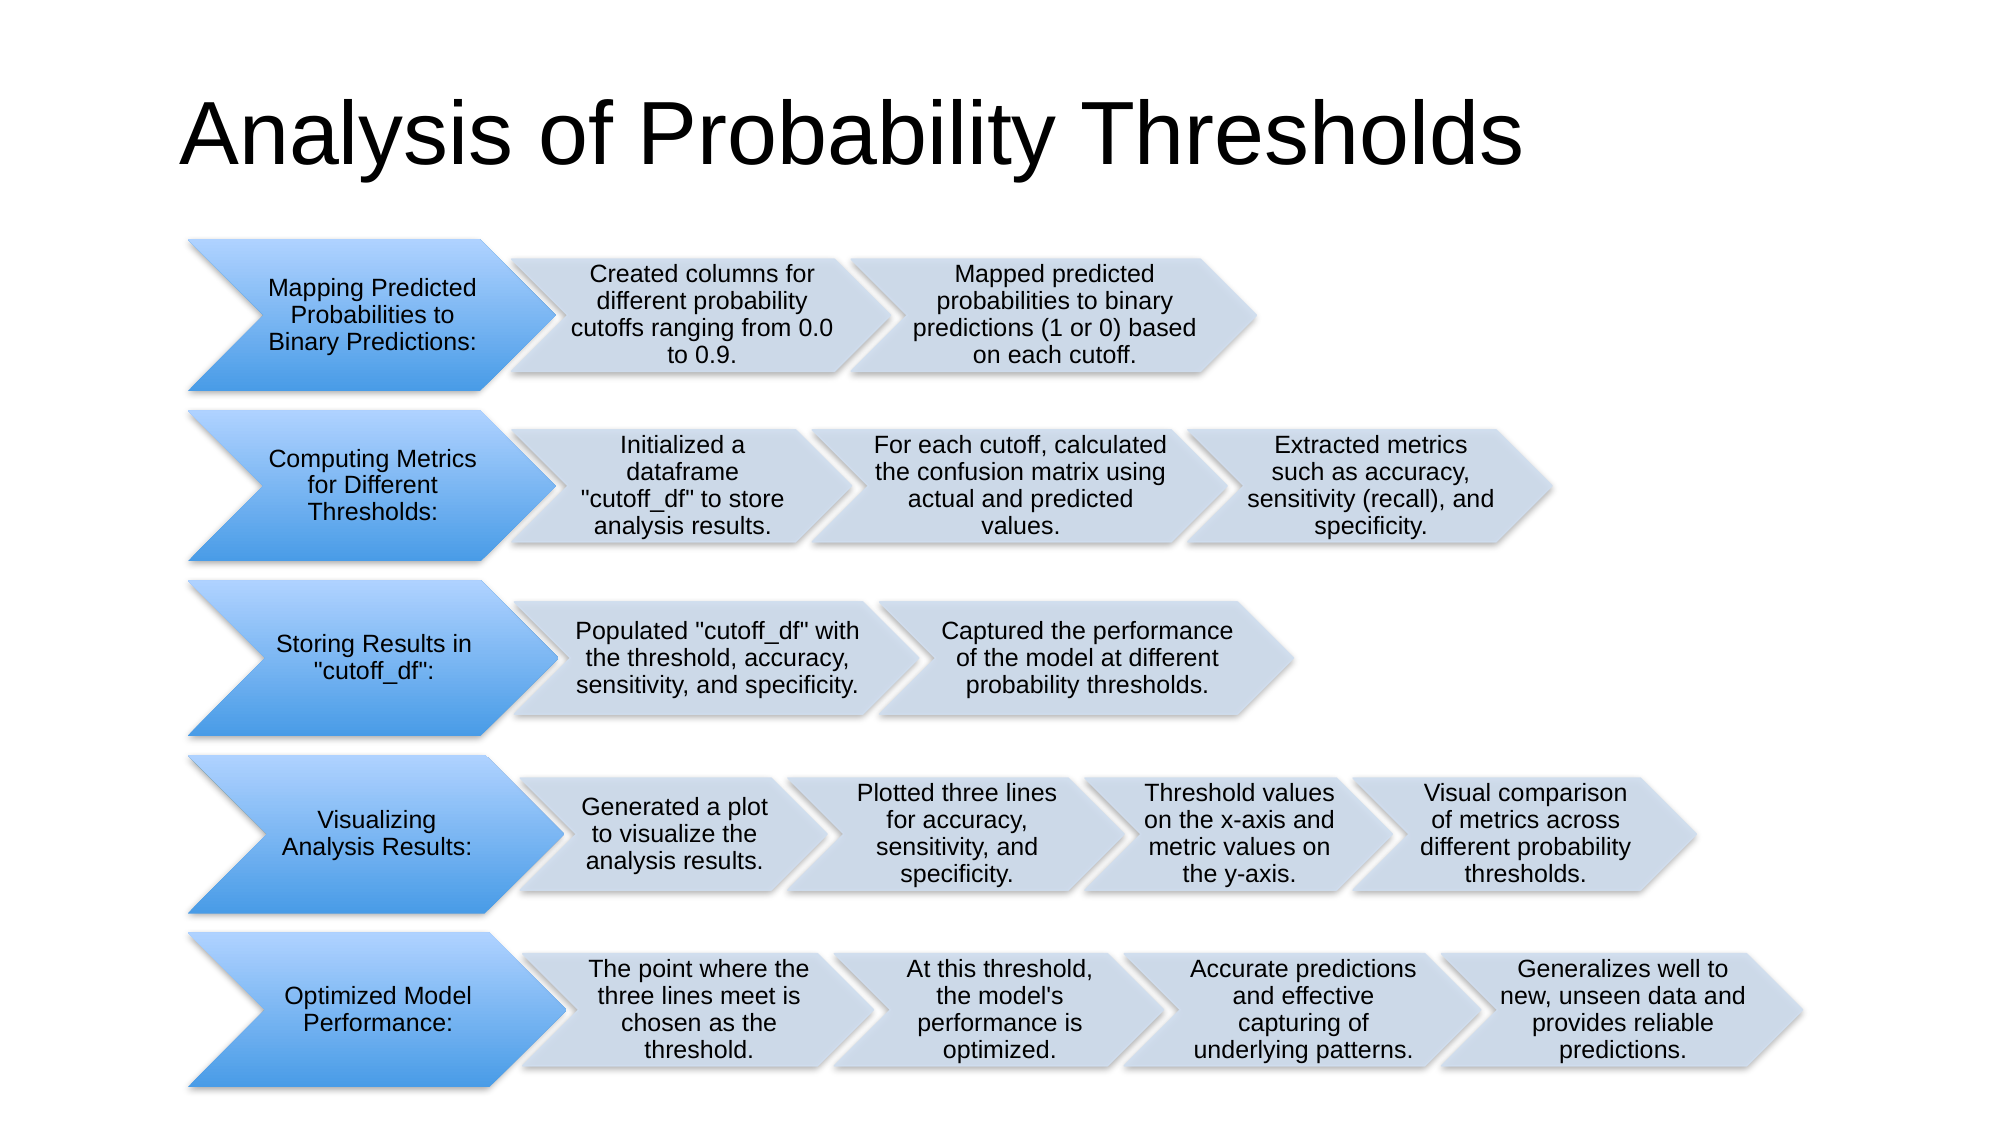

# Analysis of Probability Thresholds

Mapping Predicted Probabilities to Binary Predictions:

Created columns for different probability cutoffs ranging from 0.0 to 0.9.

Mapped predicted probabilities to binary predictions (1 or 0) based on each cutoff.

Computing Metrics for Different Thresholds:

Initialized a dataframe "cutoff_df" to store analysis results.

For each cutoff, calculated the confusion matrix using actual and predicted values.

Extracted metrics such as accuracy, sensitivity (recall), and specificity.

Storing Results in "cutoff_df":

Populated "cutoff_df" with the threshold, accuracy, sensitivity, and specificity.

Captured the performance of the model at different probability thresholds.

Visualizing Analysis Results:

Generated a plot to visualize the analysis results.

Plotted three lines for accuracy, sensitivity, and specificity.

Threshold values on the x-axis and metric values on the y-axis.

Visual comparison of metrics across different probability thresholds.

Optimized Model Performance:

The point where the three lines meet is chosen as the threshold.

At this threshold, the model's performance is optimized.

Accurate predictions and effective capturing of underlying patterns.

Generalizes well to new, unseen data and provides reliable predictions.